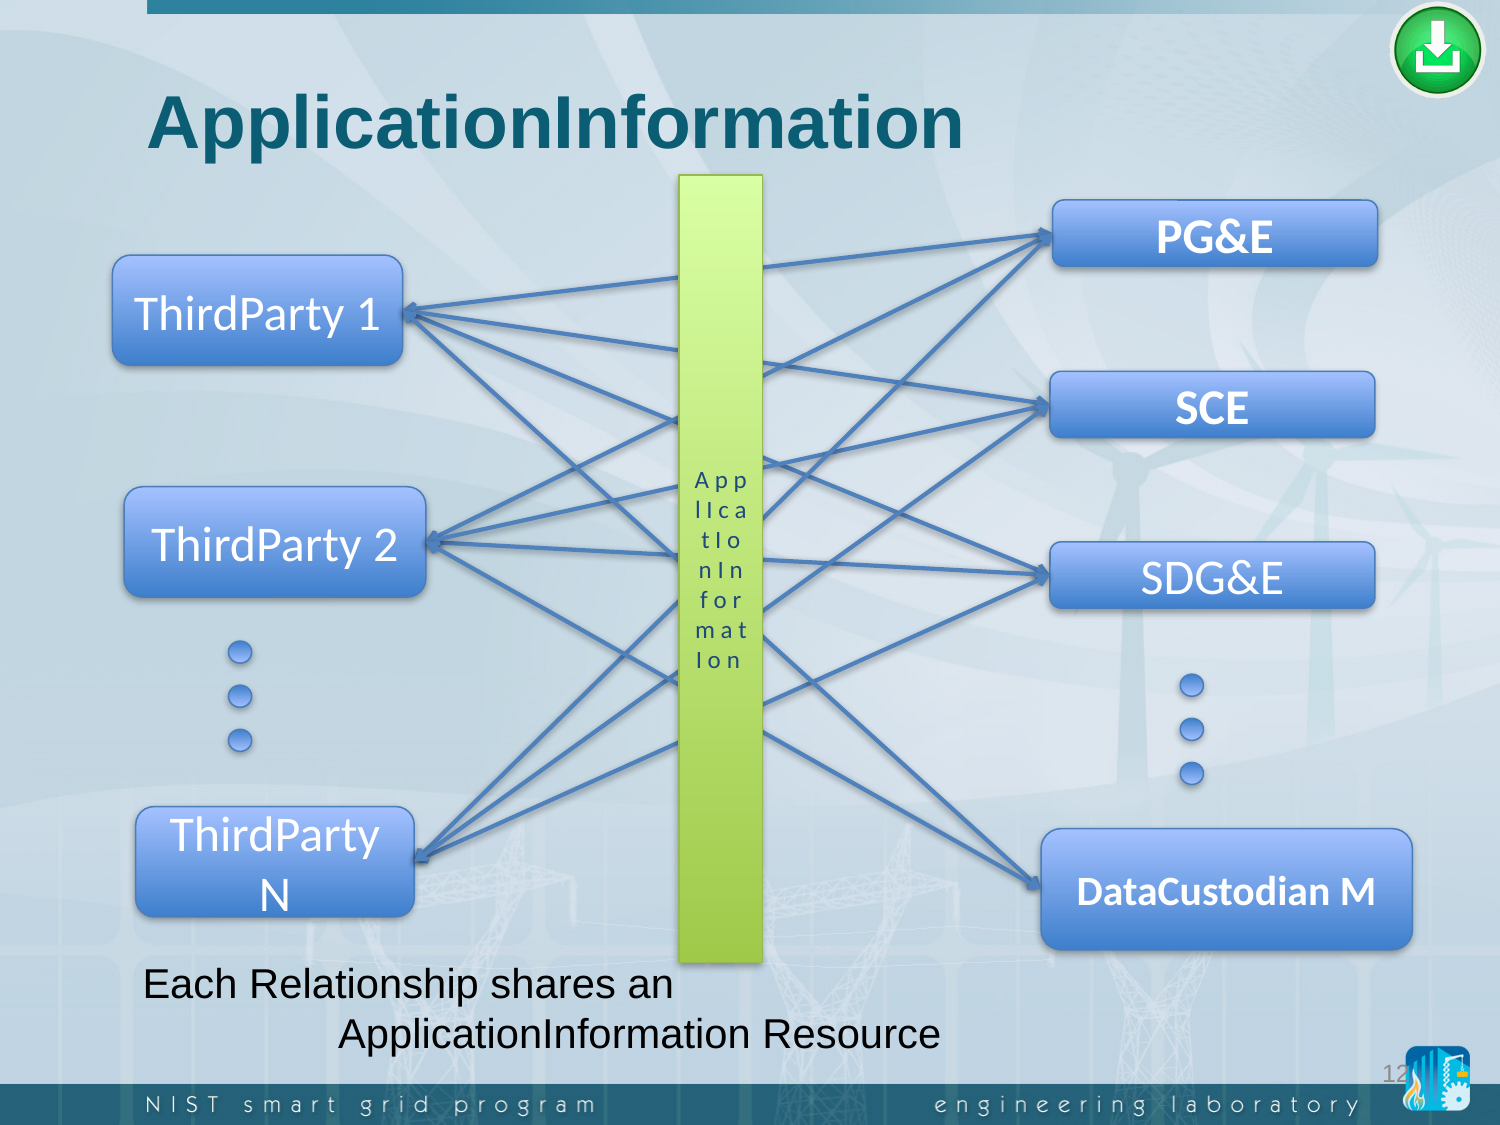

# ApplicationInformation
A p p l I c a t I o n I n f o r m a t I o n
PG&E
ThirdParty 1
SCE
ThirdParty 2
SDG&E

ThirdParty N
DataCustodian M
Each Relationship shares an
                 ApplicationInformation Resource
12